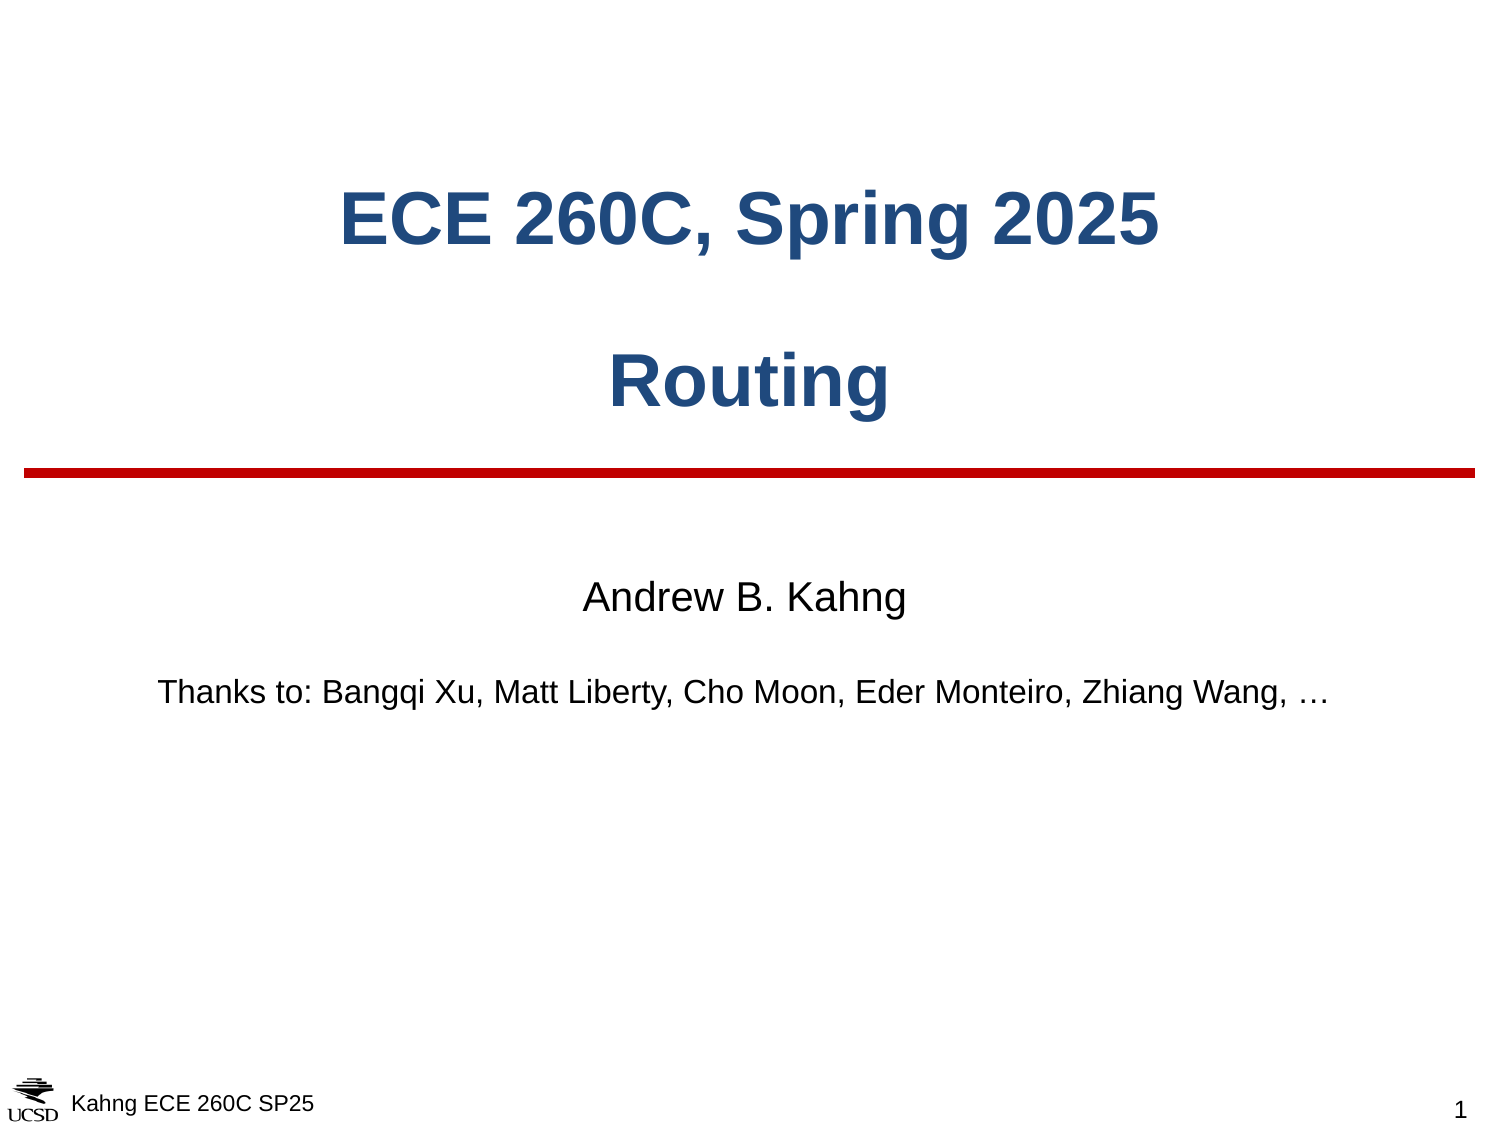

# ECE 260C, Spring 2025 Routing
Andrew B. Kahng

Thanks to: Bangqi Xu, Matt Liberty, Cho Moon, Eder Monteiro, Zhiang Wang, …
Kahng ECE 260C SP25